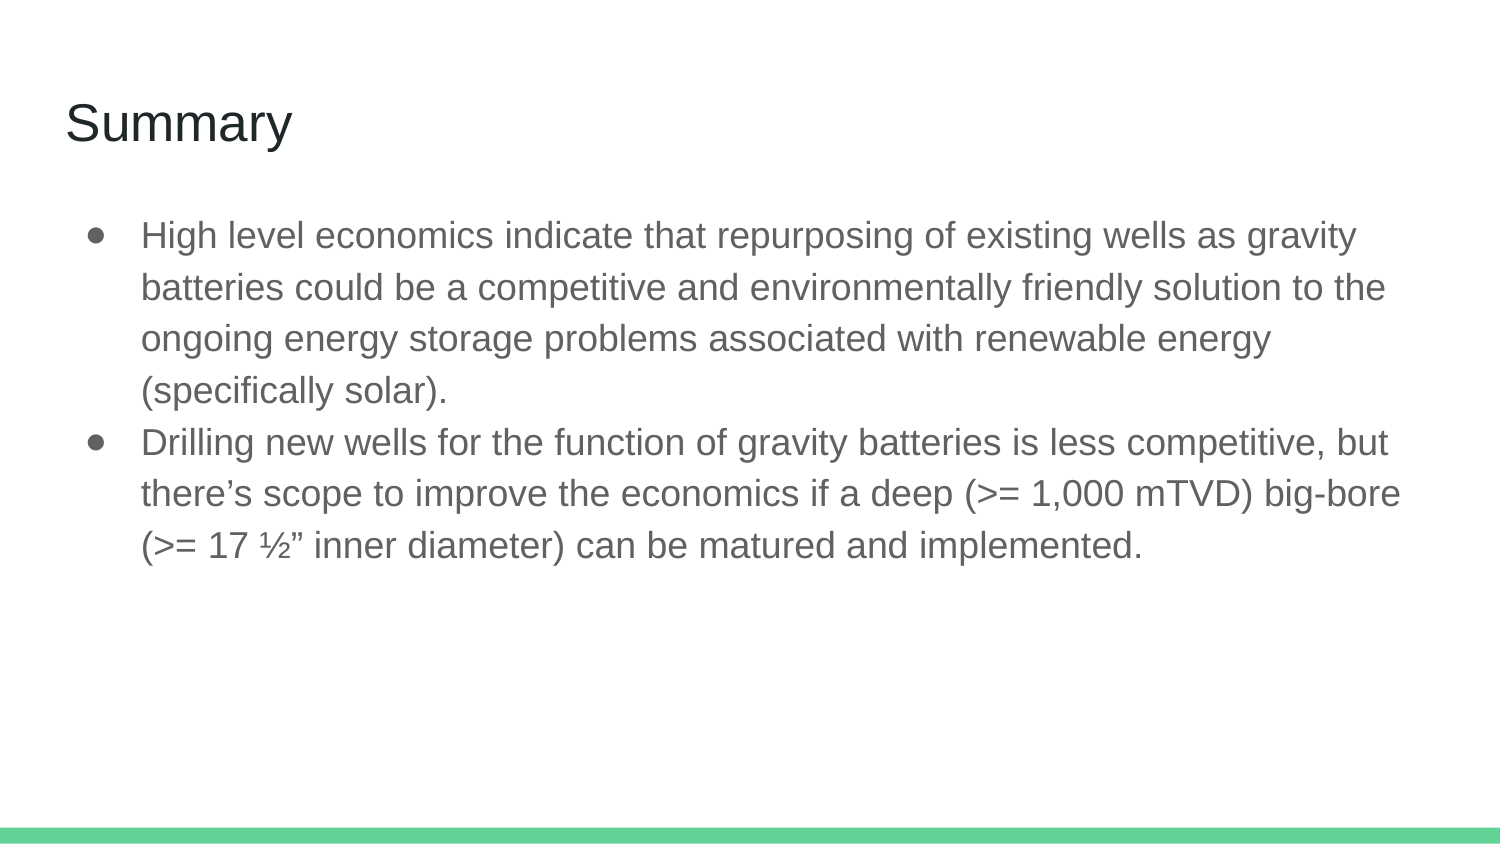

Summary
High level economics indicate that repurposing of existing wells as gravity batteries could be a competitive and environmentally friendly solution to the ongoing energy storage problems associated with renewable energy (specifically solar).
Drilling new wells for the function of gravity batteries is less competitive, but there’s scope to improve the economics if a deep (>= 1,000 mTVD) big-bore (>= 17 ½” inner diameter) can be matured and implemented.